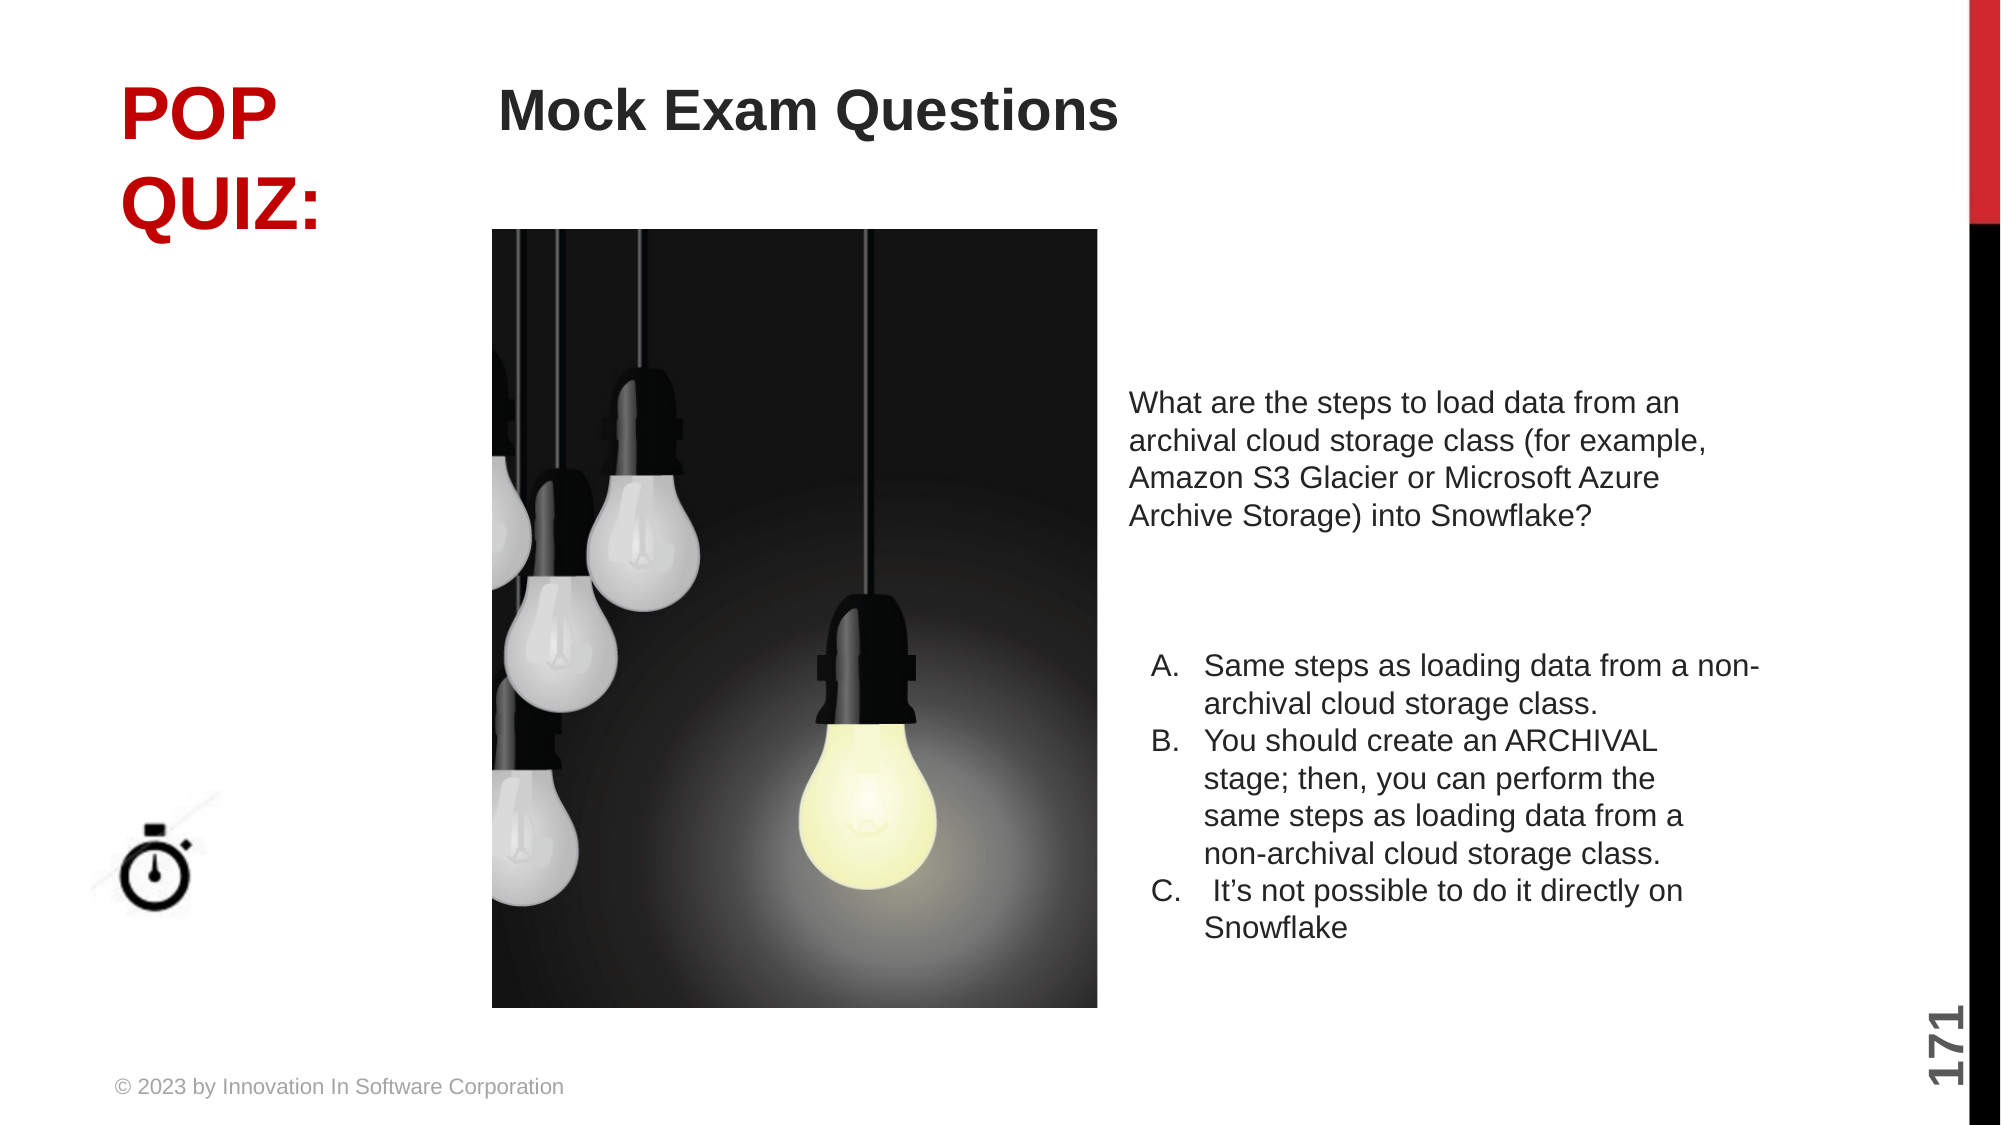

# Mock Exam Questions

What are the steps to load data from an archival cloud storage class (for example, Amazon S3 Glacier or Microsoft Azure Archive Storage) into Snowflake?

Same steps as loading data from a non-archival cloud storage class.
You should create an ARCHIVAL stage; then, you can perform the same steps as loading data from a non-archival cloud storage class.
 It’s not possible to do it directly on Snowflake

5 MINUTES
171
© 2023 by Innovation In Software Corporation